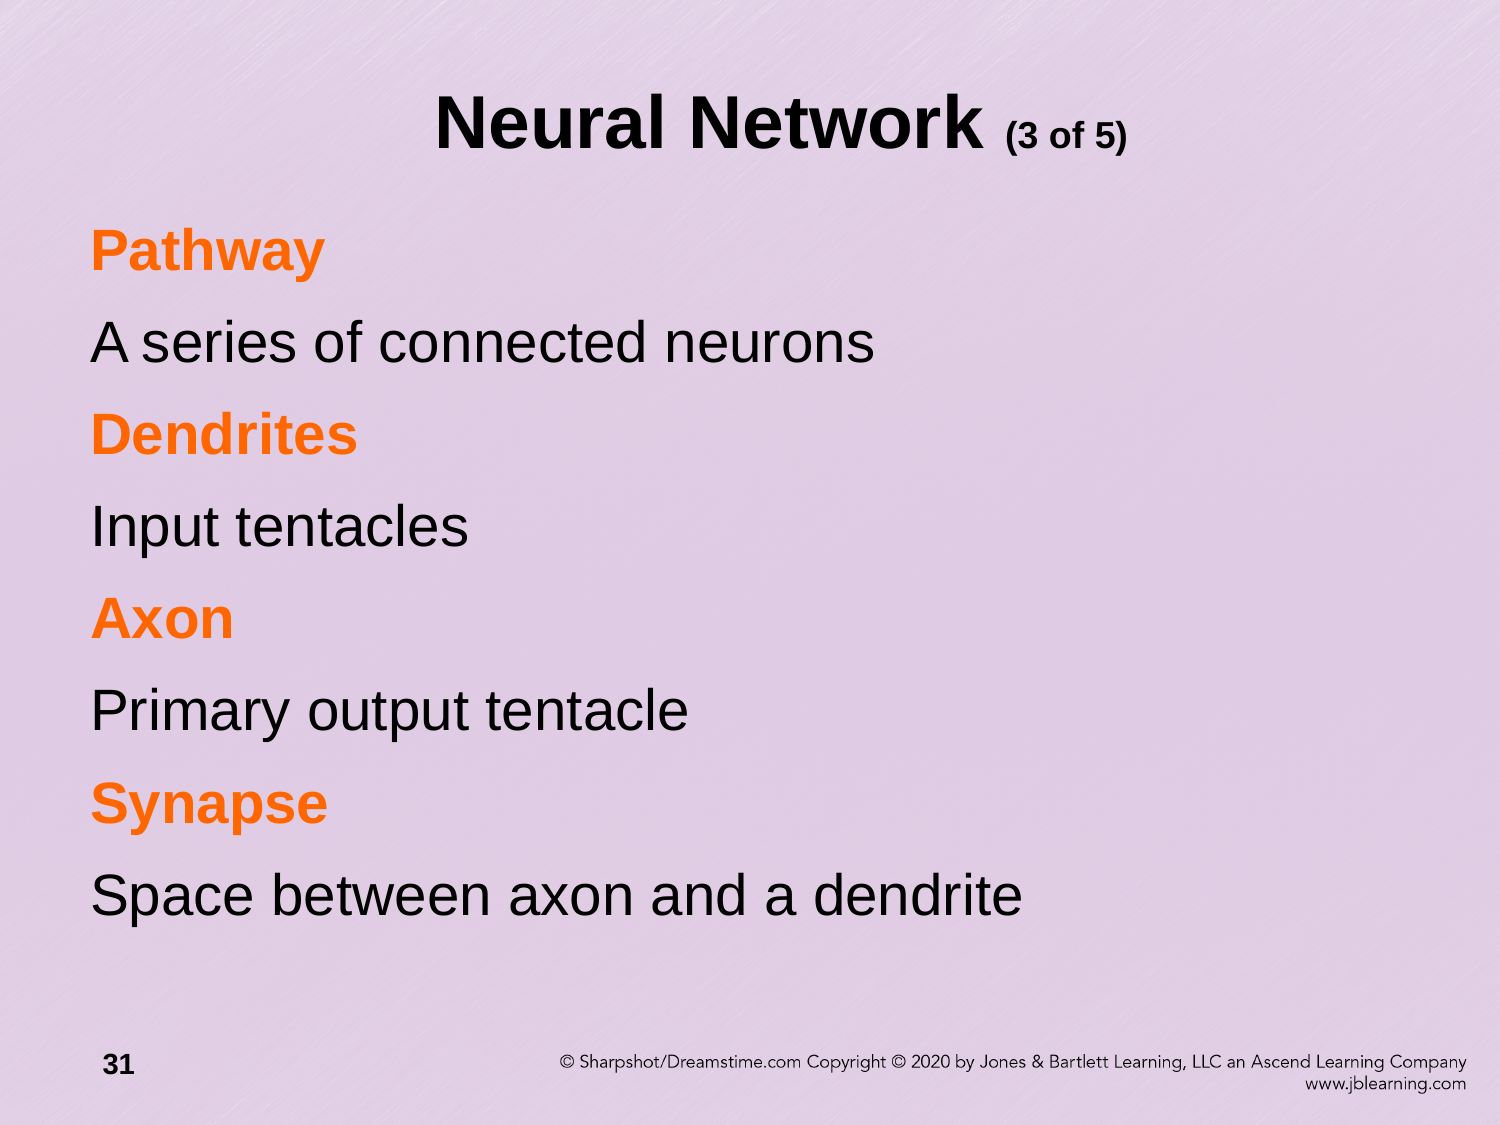

# Neural Network (3 of 5)
Pathway
A series of connected neurons
Dendrites
Input tentacles
Axon
Primary output tentacle
Synapse
Space between axon and a dendrite
31